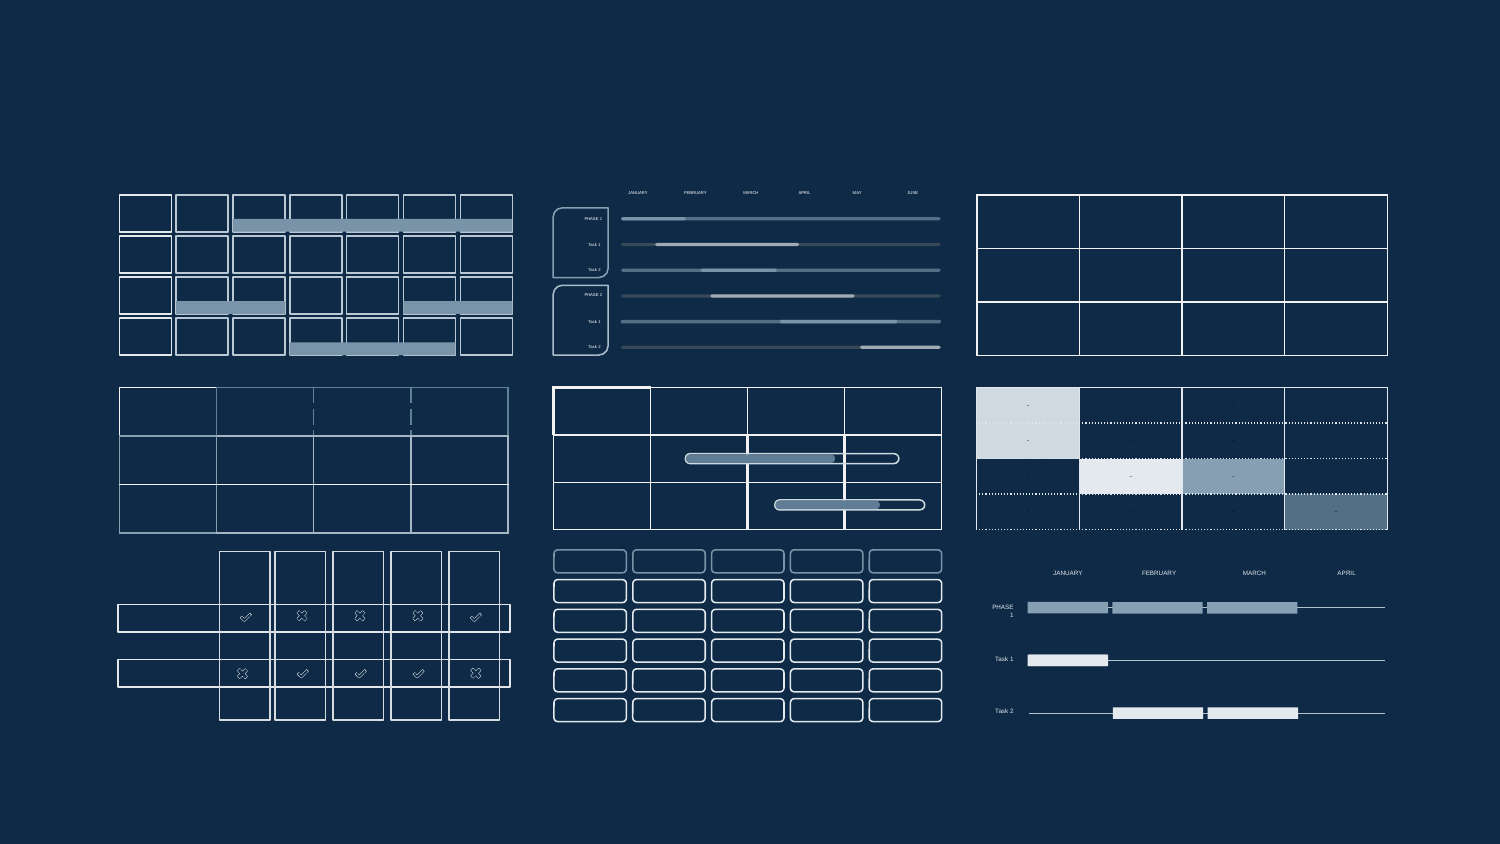

FEBRUARY
MARCH
APRIL
MAY
JUNE
JANUARY

PHASE 1

Task 1
Task 2

PHASE 2
Task 1
Task 2
| . | . | . | . |
| --- | --- | --- | --- |
| . | . | . | . |
| . | . | . | . |

| . | . | . | . |
| --- | --- | --- | --- |
| . | . | . | . |
| . | . | . | . |
| . | . | . | . |
| --- | --- | --- | --- |
| . | . | . | . |
| . | . | . | . |
| .. | .. | .. | .. |
| --- | --- | --- | --- |
| .. | .. | .. | .. |
| .. | .. | .. | .. |
| .. | .. | .. | .. |

FEBRUARY
JANUARY
MARCH
APRIL
PHASE 1

Task 1

Task 2